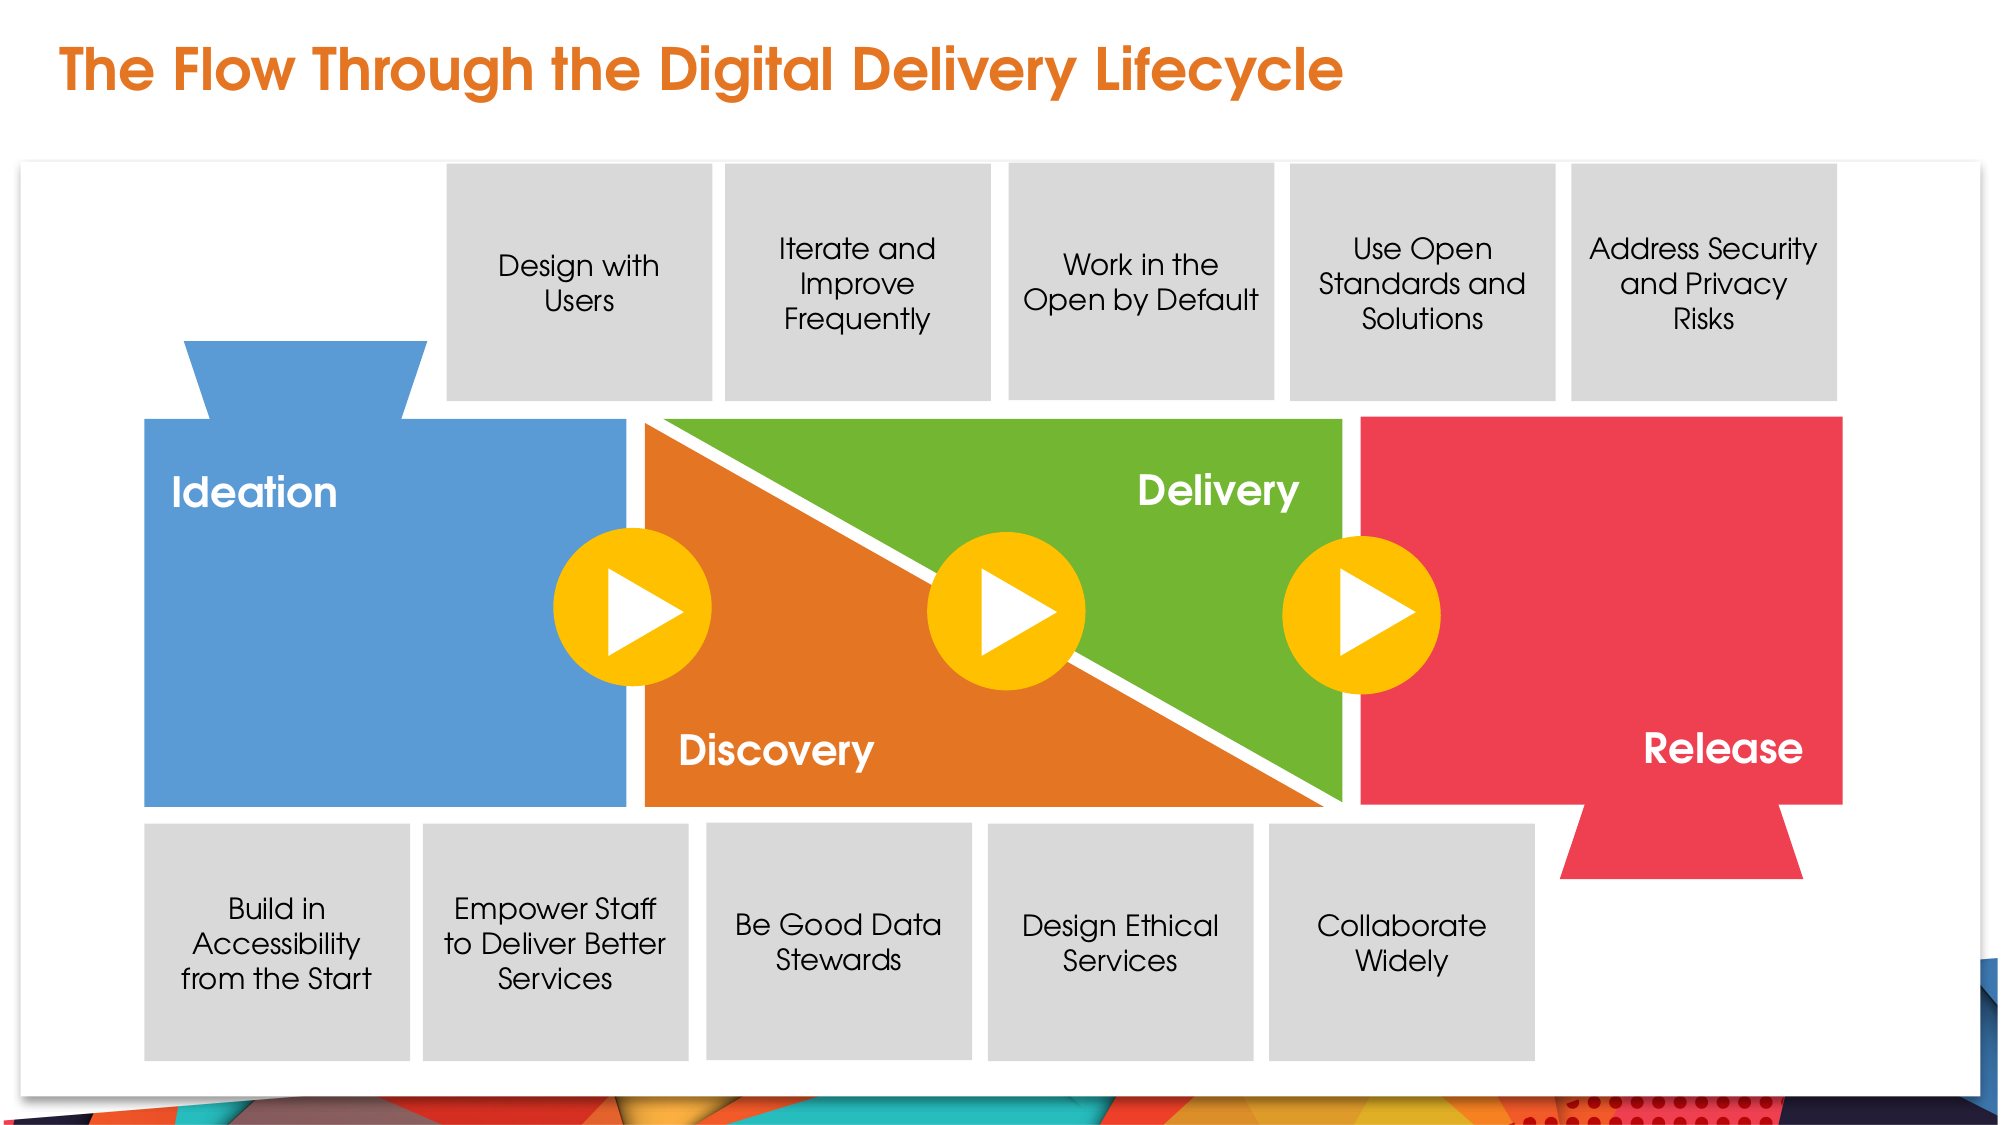

The Flow Through the Digital Delivery Lifecycle

Work in the Open by Default
Design with Users
Iterate and Improve Frequently
Address Security and Privacy Risks
Use Open Standards and Solutions

Delivery
Ideation

Release
Discovery

Be Good Data Stewards
Build in Accessibility from the Start
Empower Staff to Deliver Better Services
Collaborate Widely
Design Ethical Services